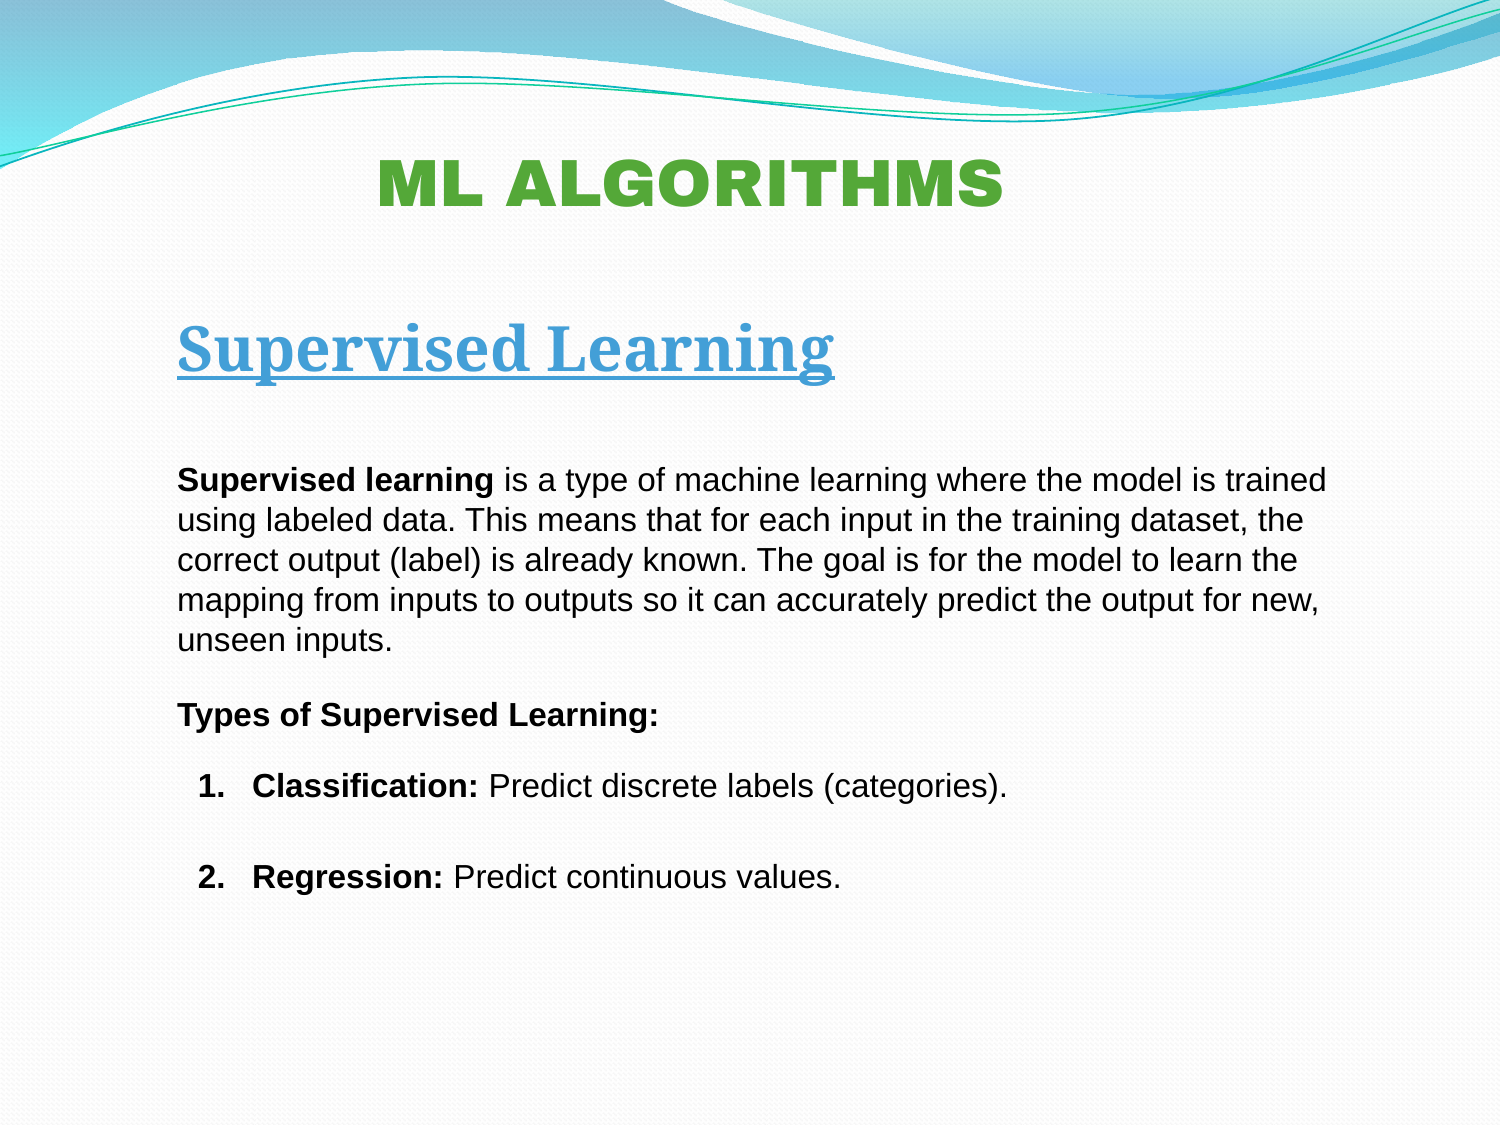

# ML ALGORITHMS
Supervised Learning
Supervised learning is a type of machine learning where the model is trained using labeled data. This means that for each input in the training dataset, the correct output (label) is already known. The goal is for the model to learn the mapping from inputs to outputs so it can accurately predict the output for new, unseen inputs.
Types of Supervised Learning:
Classification: Predict discrete labels (categories).
Regression: Predict continuous values.